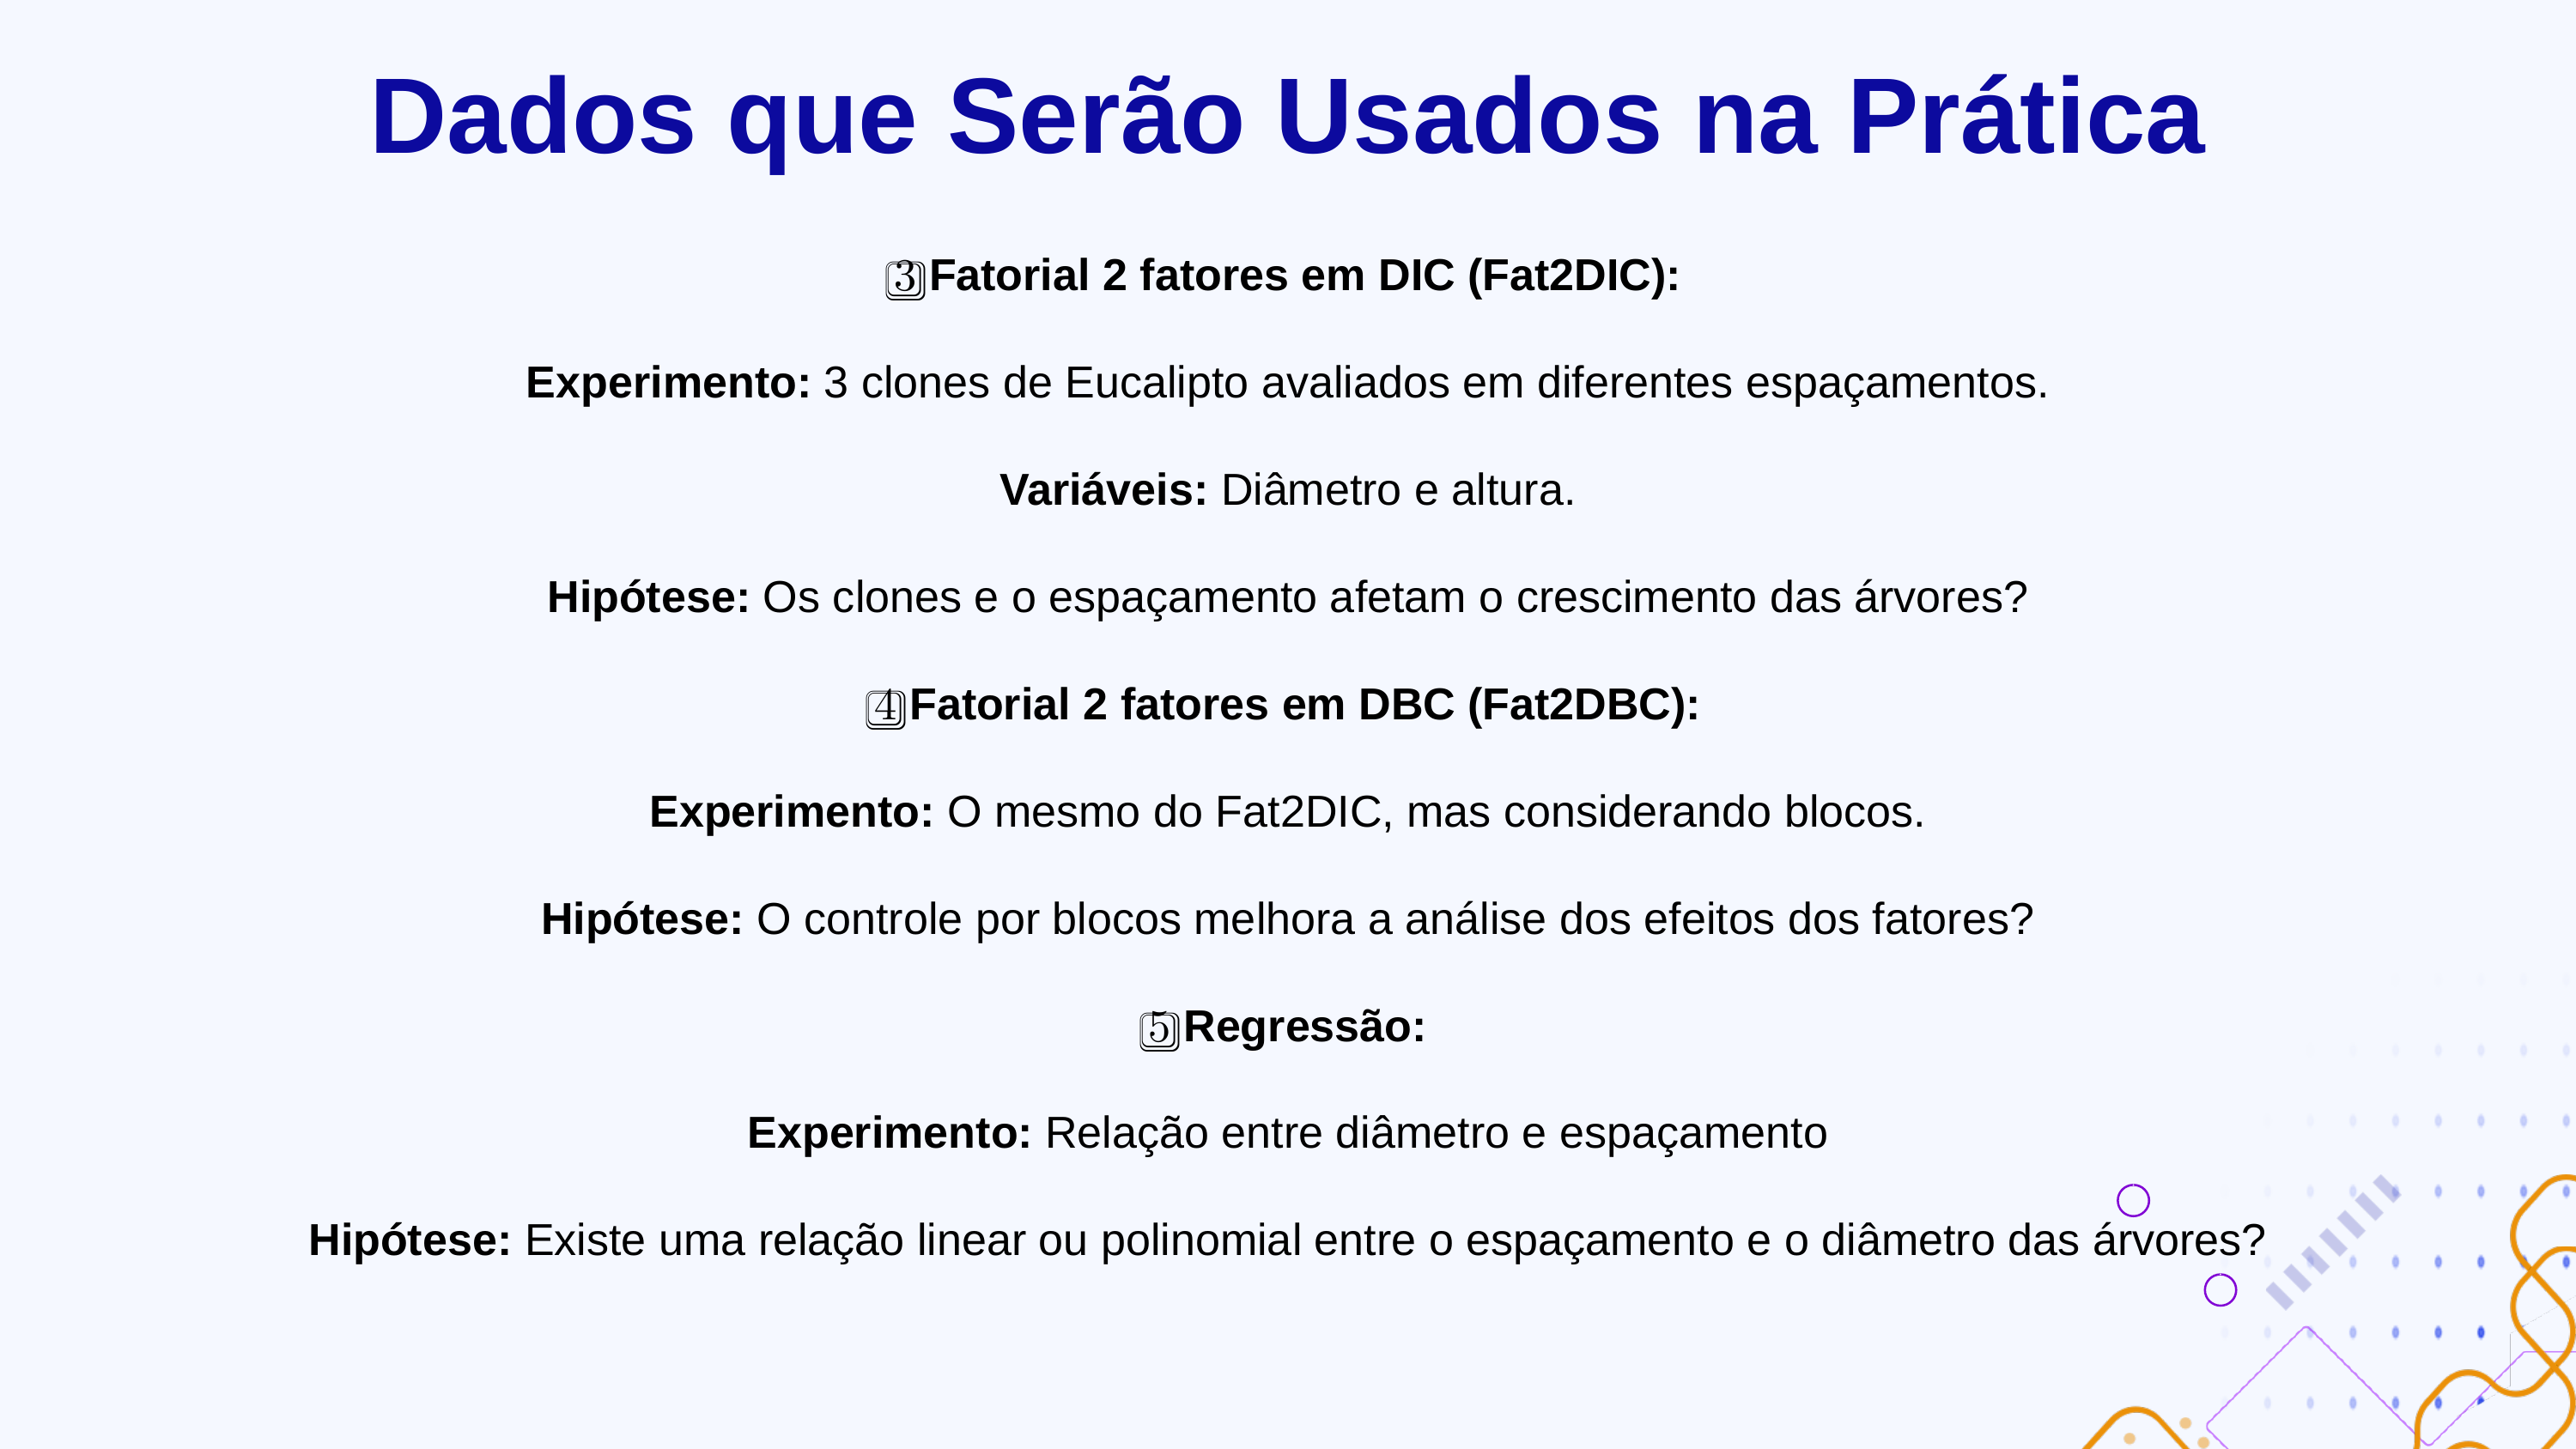

Dados que Serão Usados na Prática
3️⃣ Fatorial 2 fatores em DIC (Fat2DIC):

Experimento: 3 clones de Eucalipto avaliados em diferentes espaçamentos.

Variáveis: Diâmetro e altura.

Hipótese: Os clones e o espaçamento afetam o crescimento das árvores?

4️⃣ Fatorial 2 fatores em DBC (Fat2DBC):

Experimento: O mesmo do Fat2DIC, mas considerando blocos.

Hipótese: O controle por blocos melhora a análise dos efeitos dos fatores?

5️⃣ Regressão:

Experimento: Relação entre diâmetro e espaçamento

Hipótese: Existe uma relação linear ou polinomial entre o espaçamento e o diâmetro das árvores?